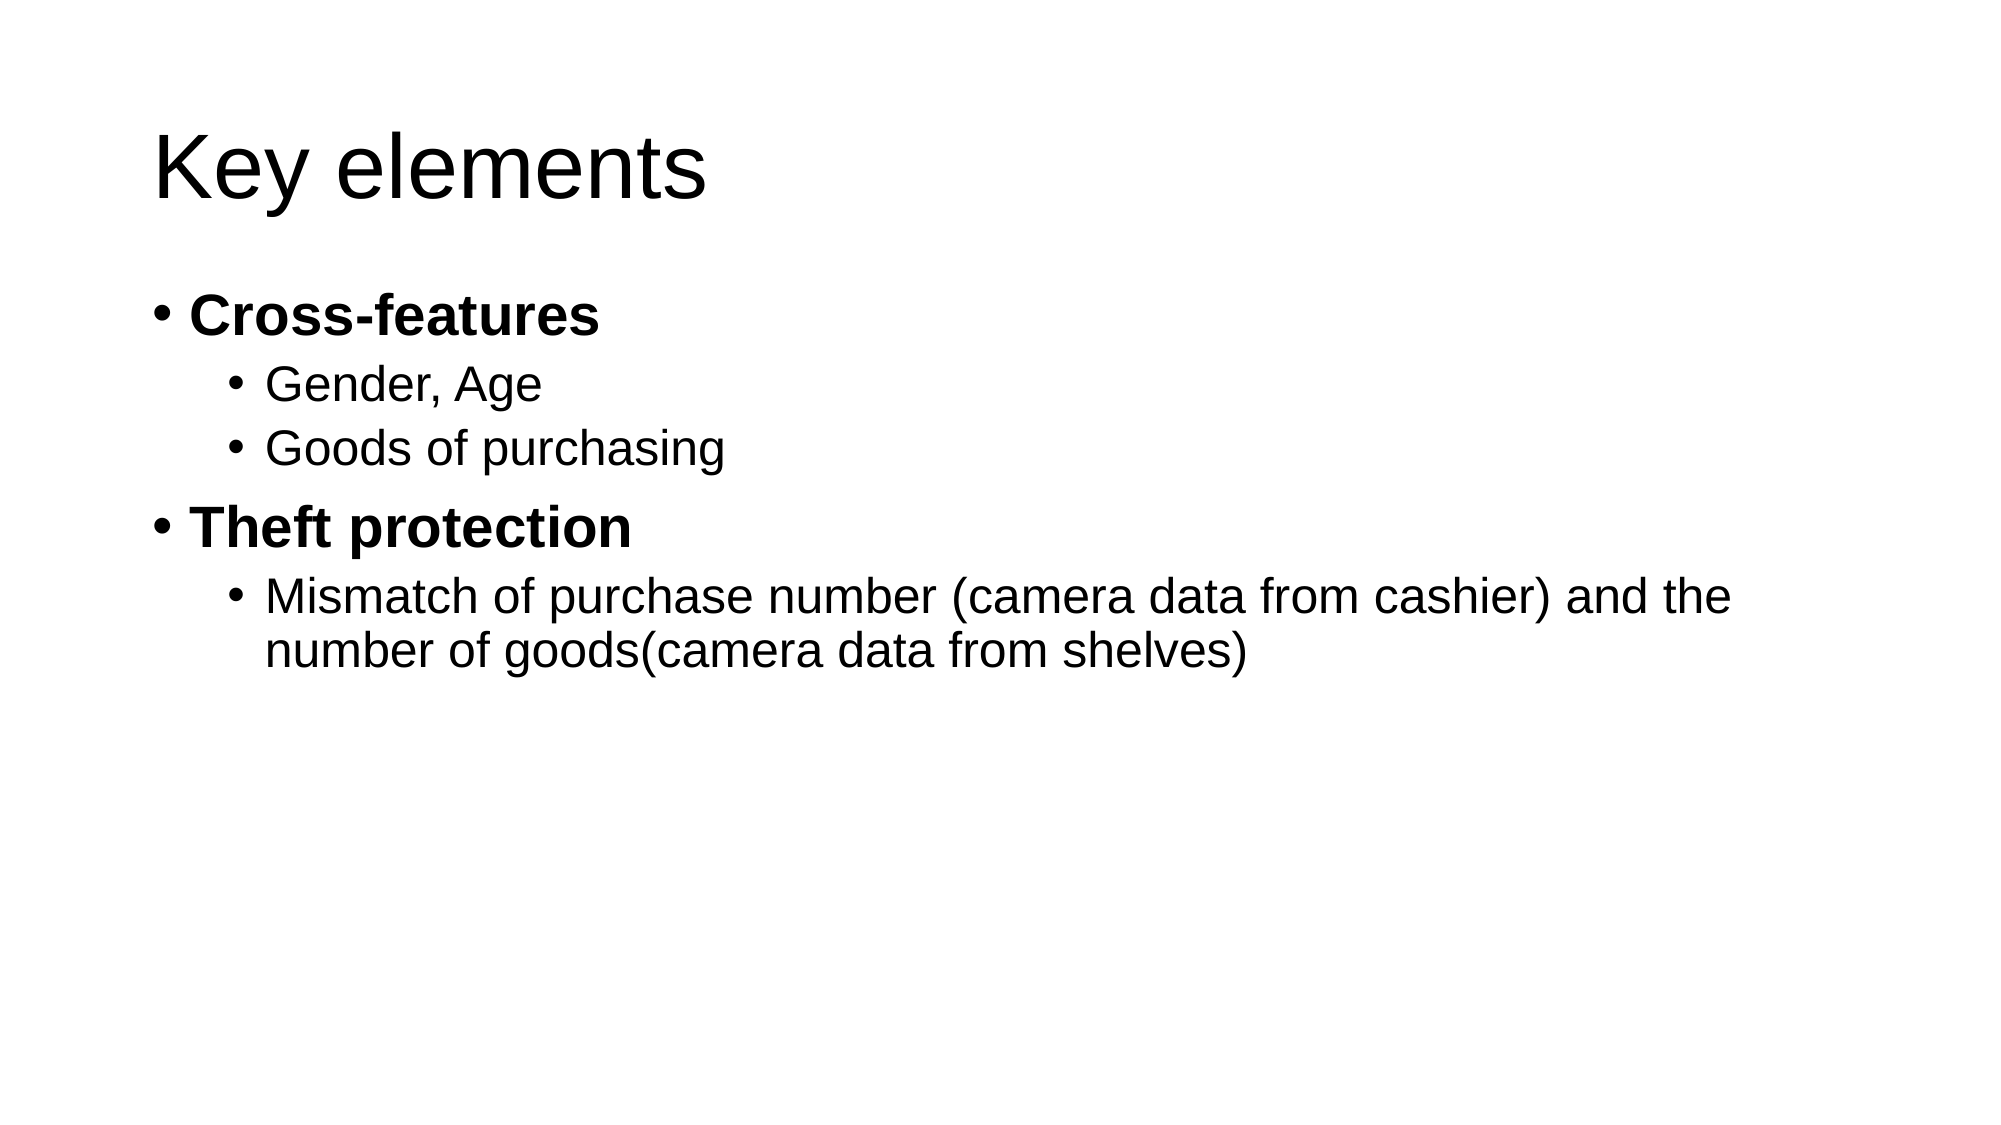

# Key elements
Cross-features
Gender, Age
Goods of purchasing
Theft protection
Mismatch of purchase number (camera data from cashier) and the number of goods(camera data from shelves)